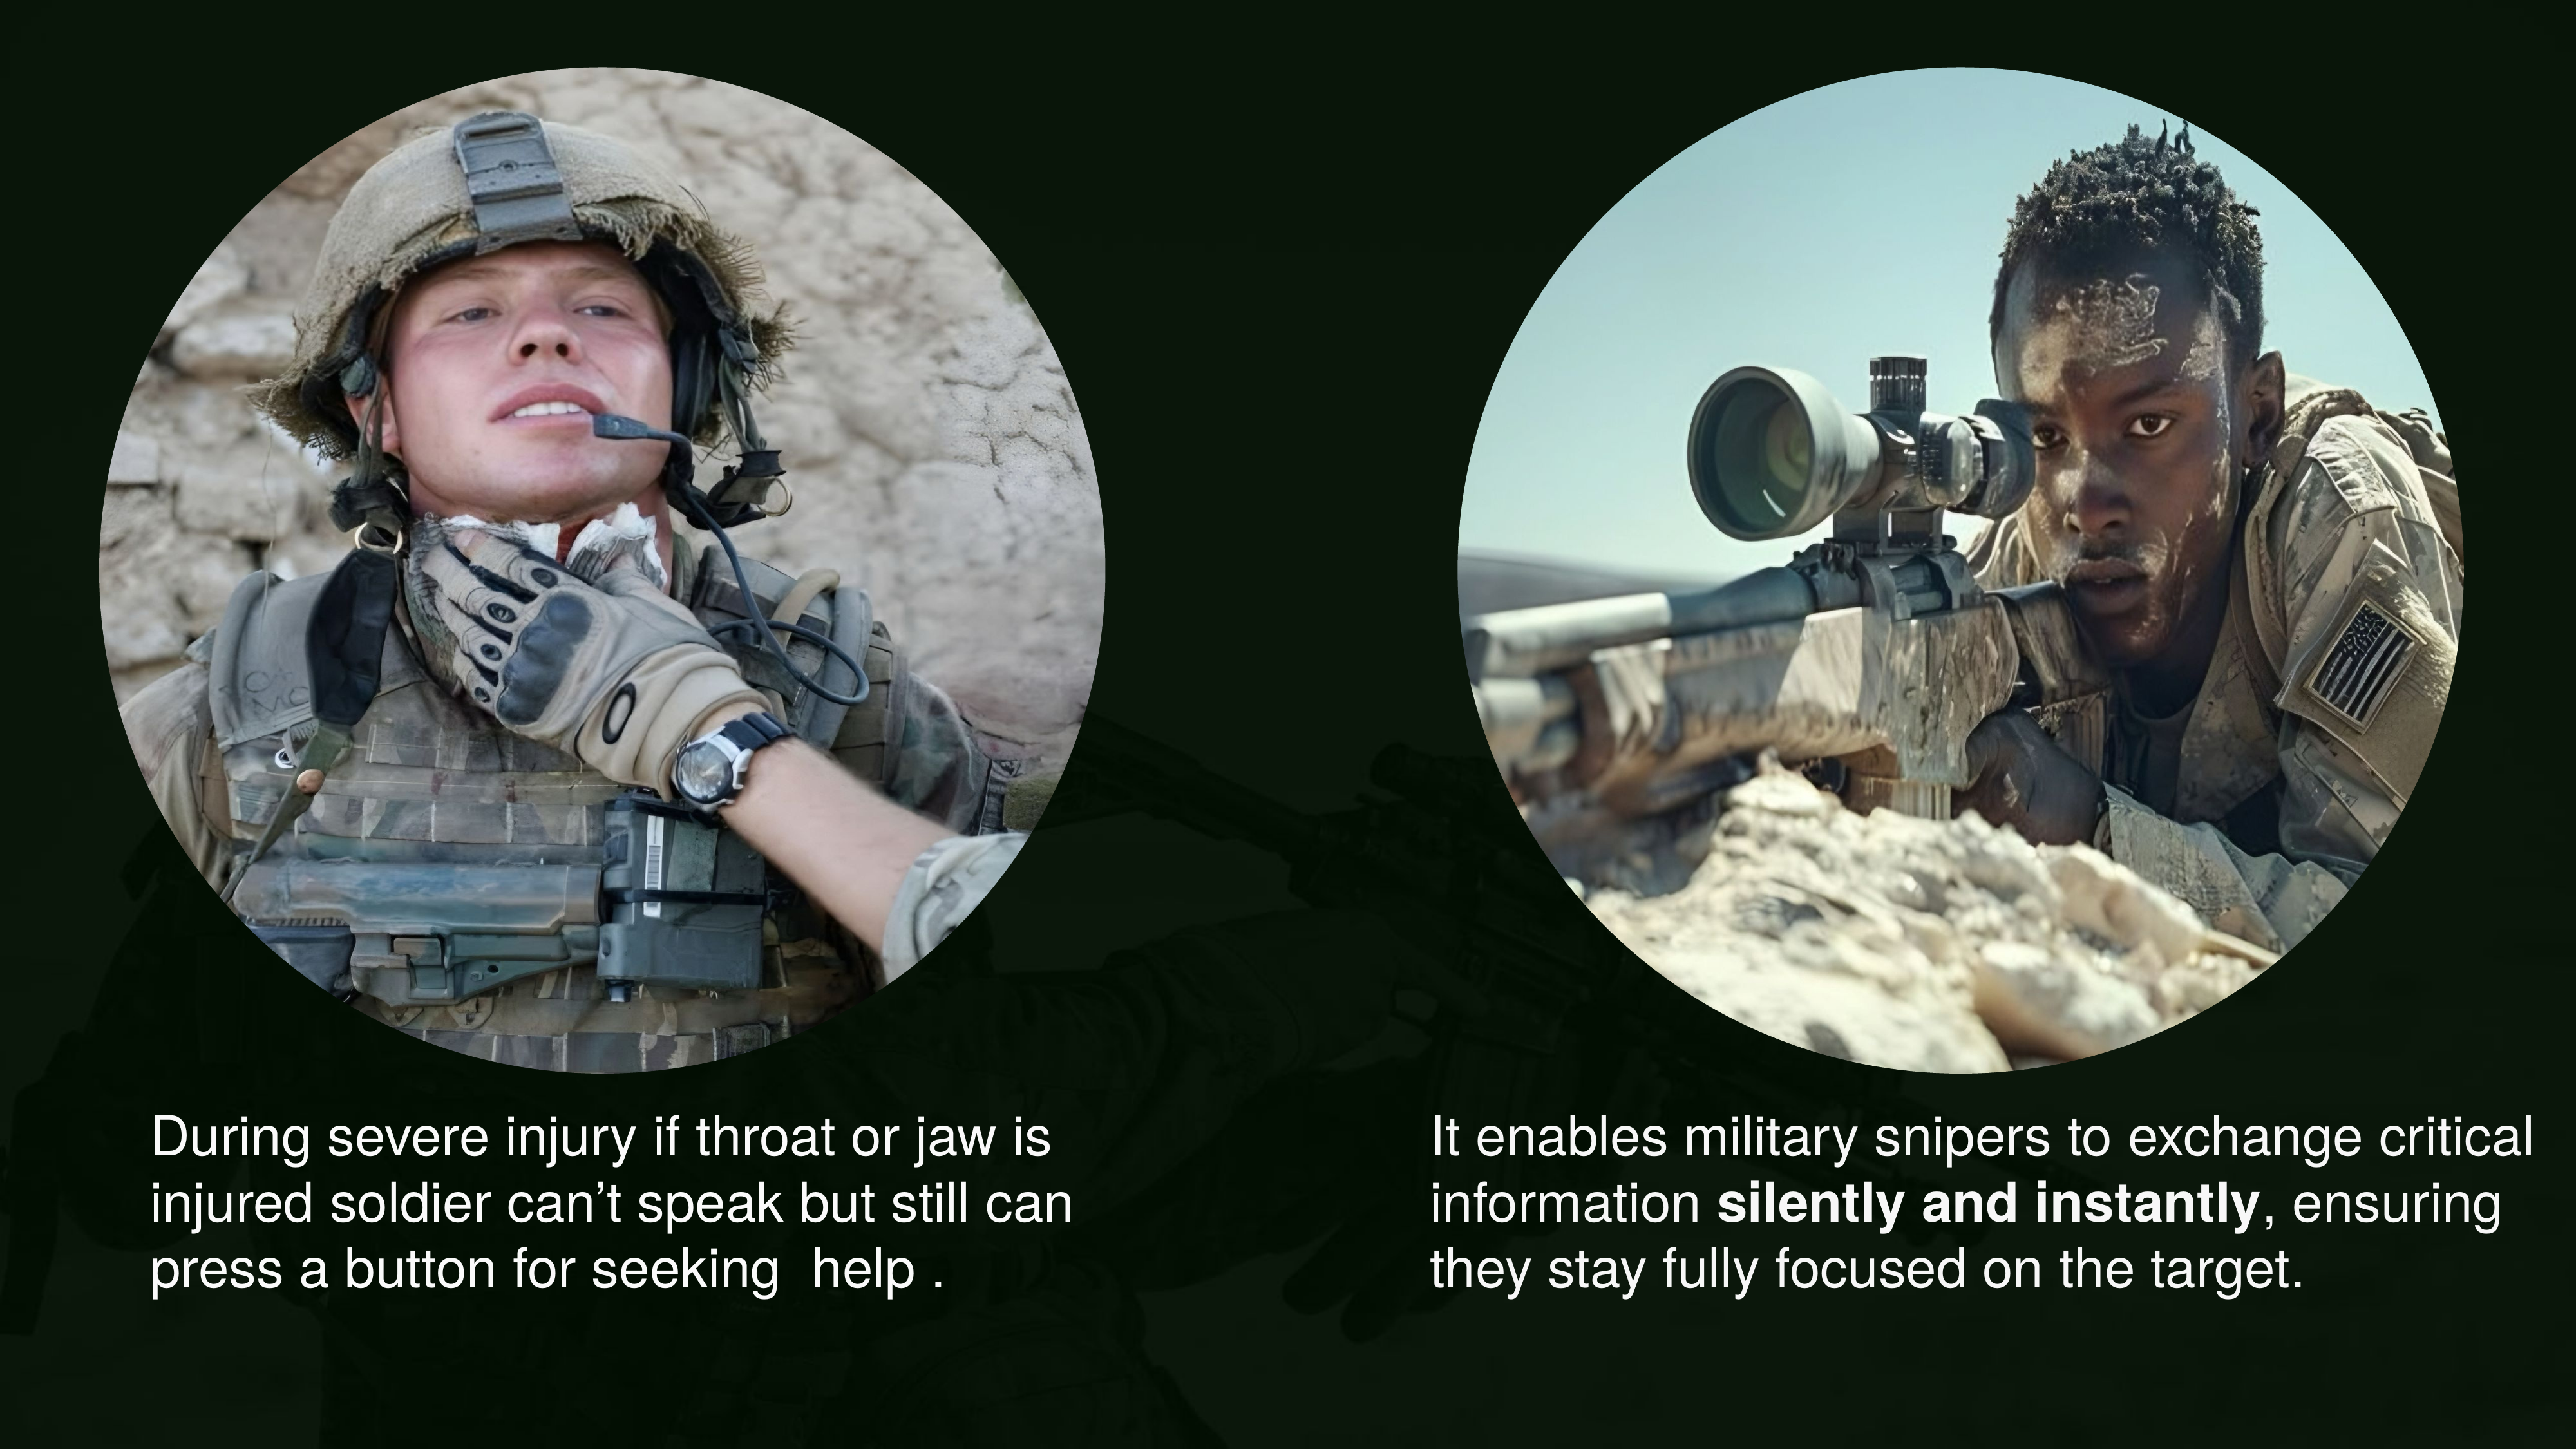

It enables military snipers to exchange critical information silently and instantly, ensuring they stay fully focused on the target.
During severe injury if throat or jaw is injured soldier can’t speak but still can press a button for seeking  help .